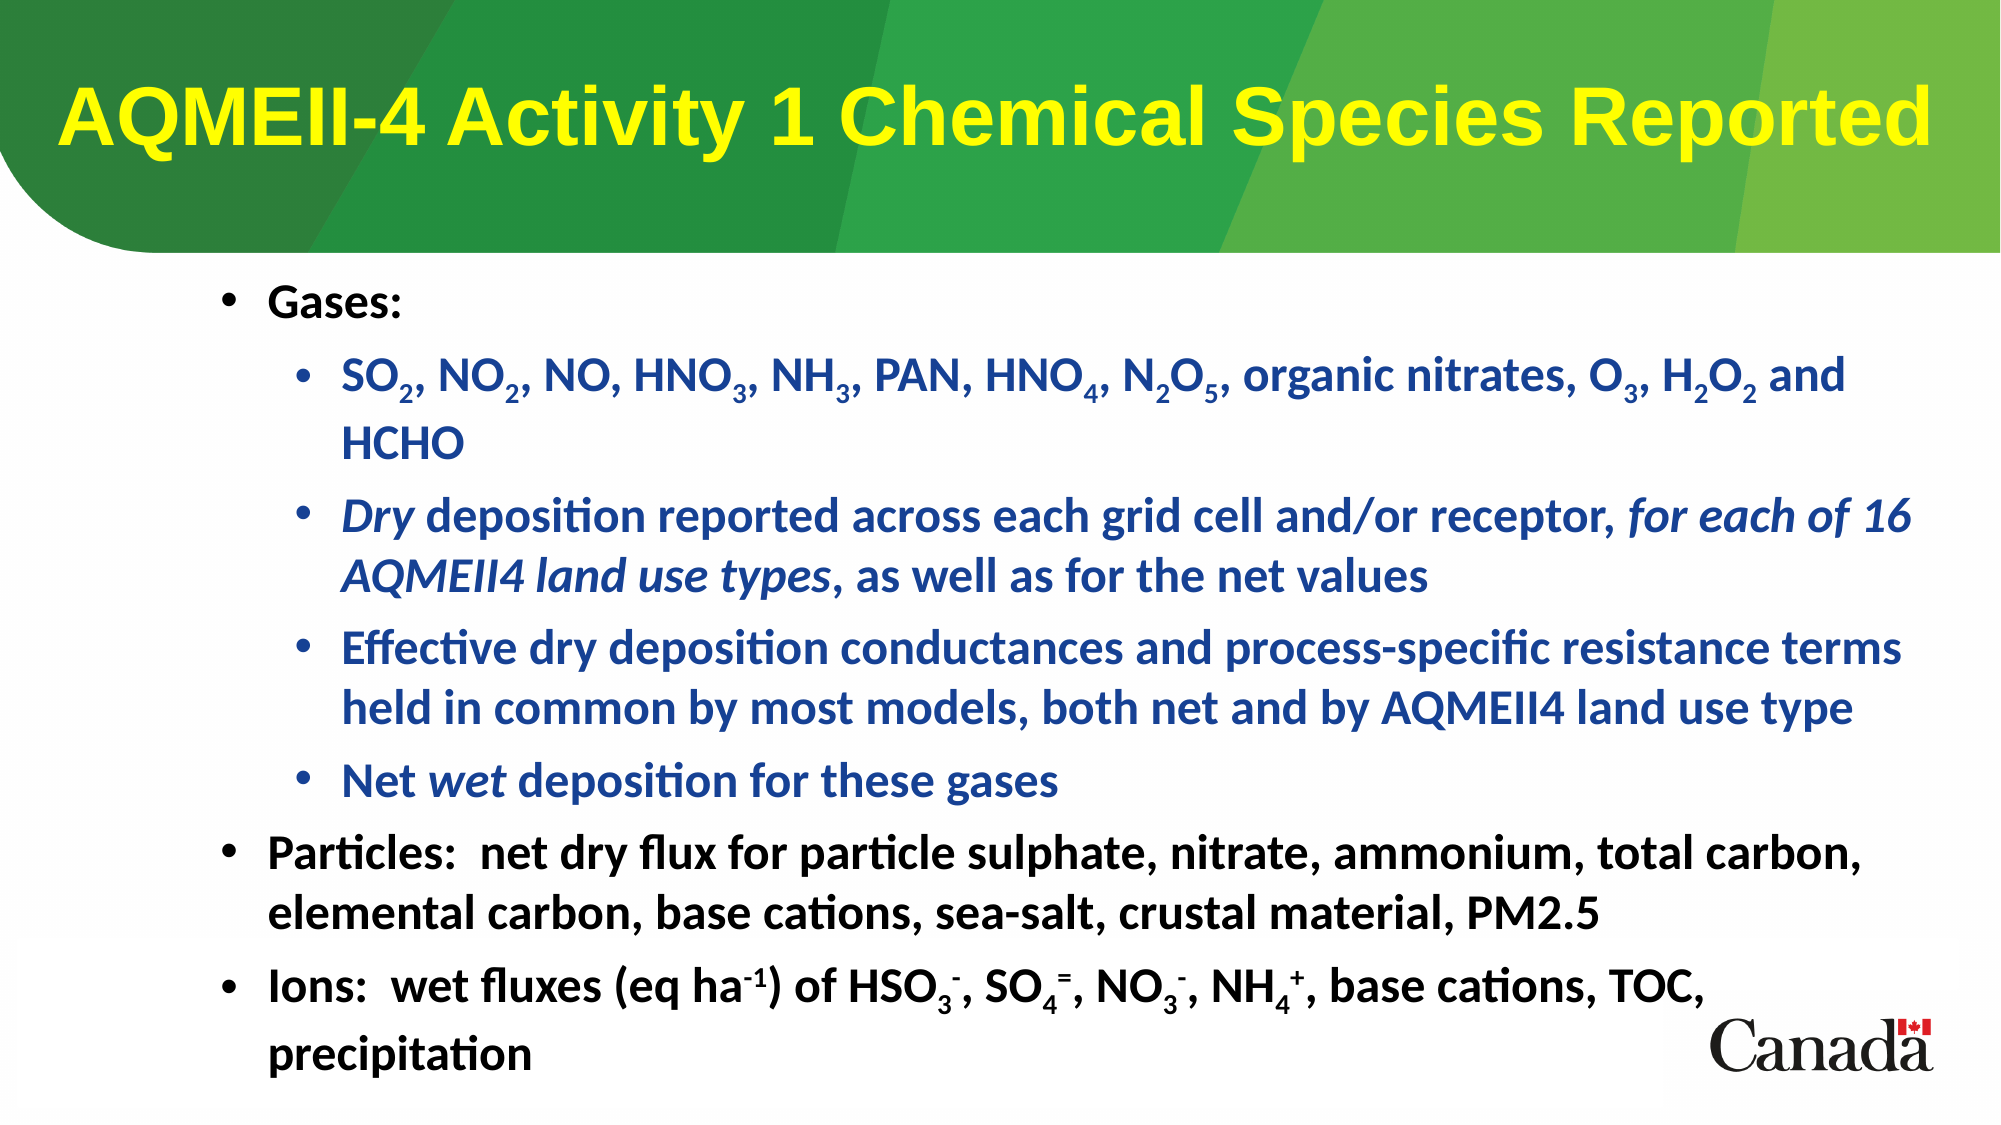

AQMEII-4 Activity 1 Chemical Species Reported
Gases:
SO2, NO2, NO, HNO3, NH3, PAN, HNO4, N2O5, organic nitrates, O3, H2O2 and HCHO
Dry deposition reported across each grid cell and/or receptor, for each of 16 AQMEII4 land use types, as well as for the net values
Effective dry deposition conductances and process-specific resistance terms held in common by most models, both net and by AQMEII4 land use type
Net wet deposition for these gases
Particles:  net dry flux for particle sulphate, nitrate, ammonium, total carbon, elemental carbon, base cations, sea-salt, crustal material, PM2.5
Ions:  wet fluxes (eq ha-1) of HSO3-, SO4=, NO3-, NH4+, base cations, TOC, precipitation